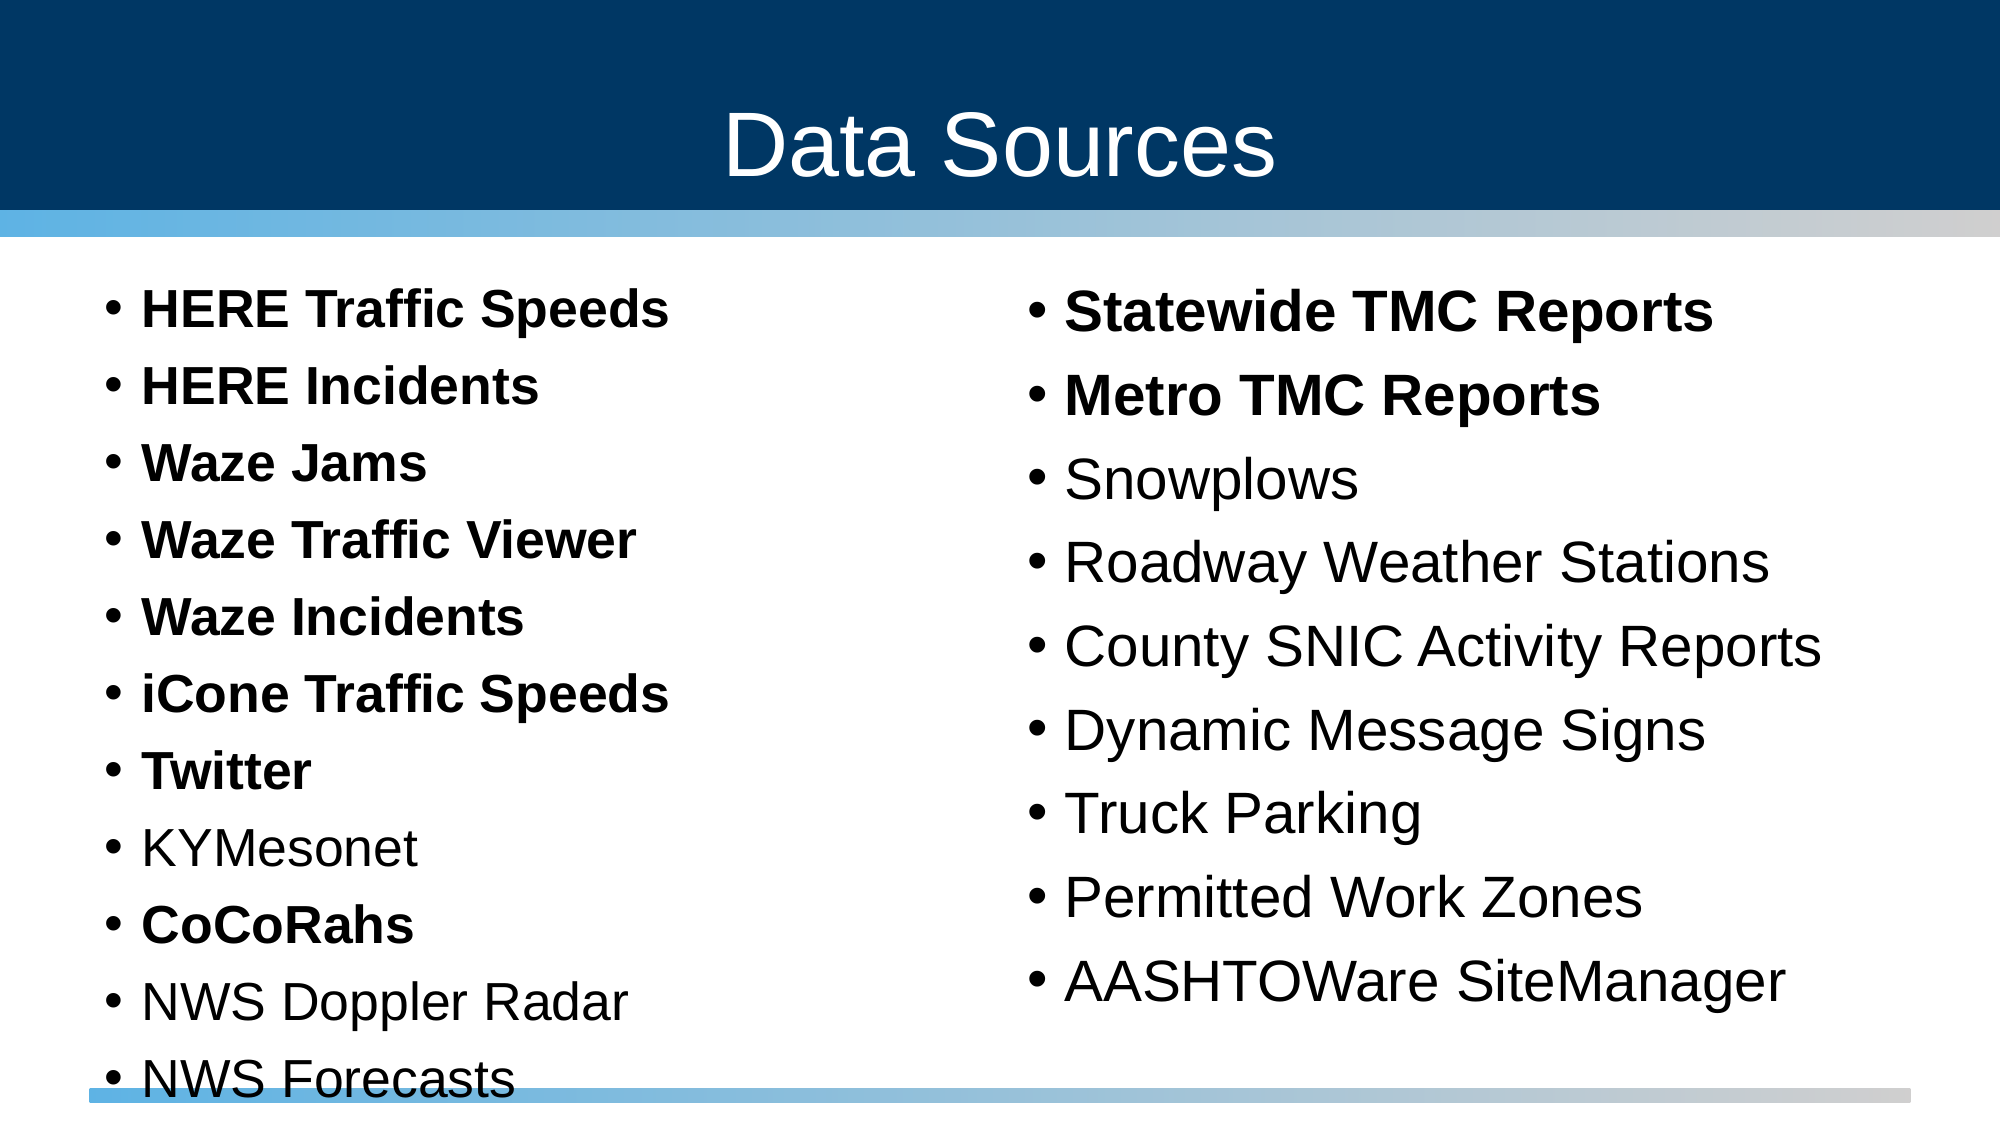

# Data Sources
Statewide TMC Reports
Metro TMC Reports
Snowplows
Roadway Weather Stations
County SNIC Activity Reports
Dynamic Message Signs
Truck Parking
Permitted Work Zones
AASHTOWare SiteManager

HERE Traffic Speeds
HERE Incidents
Waze Jams
Waze Traffic Viewer
Waze Incidents
iCone Traffic Speeds
Twitter
KYMesonet
CoCoRahs
NWS Doppler Radar
NWS Forecasts